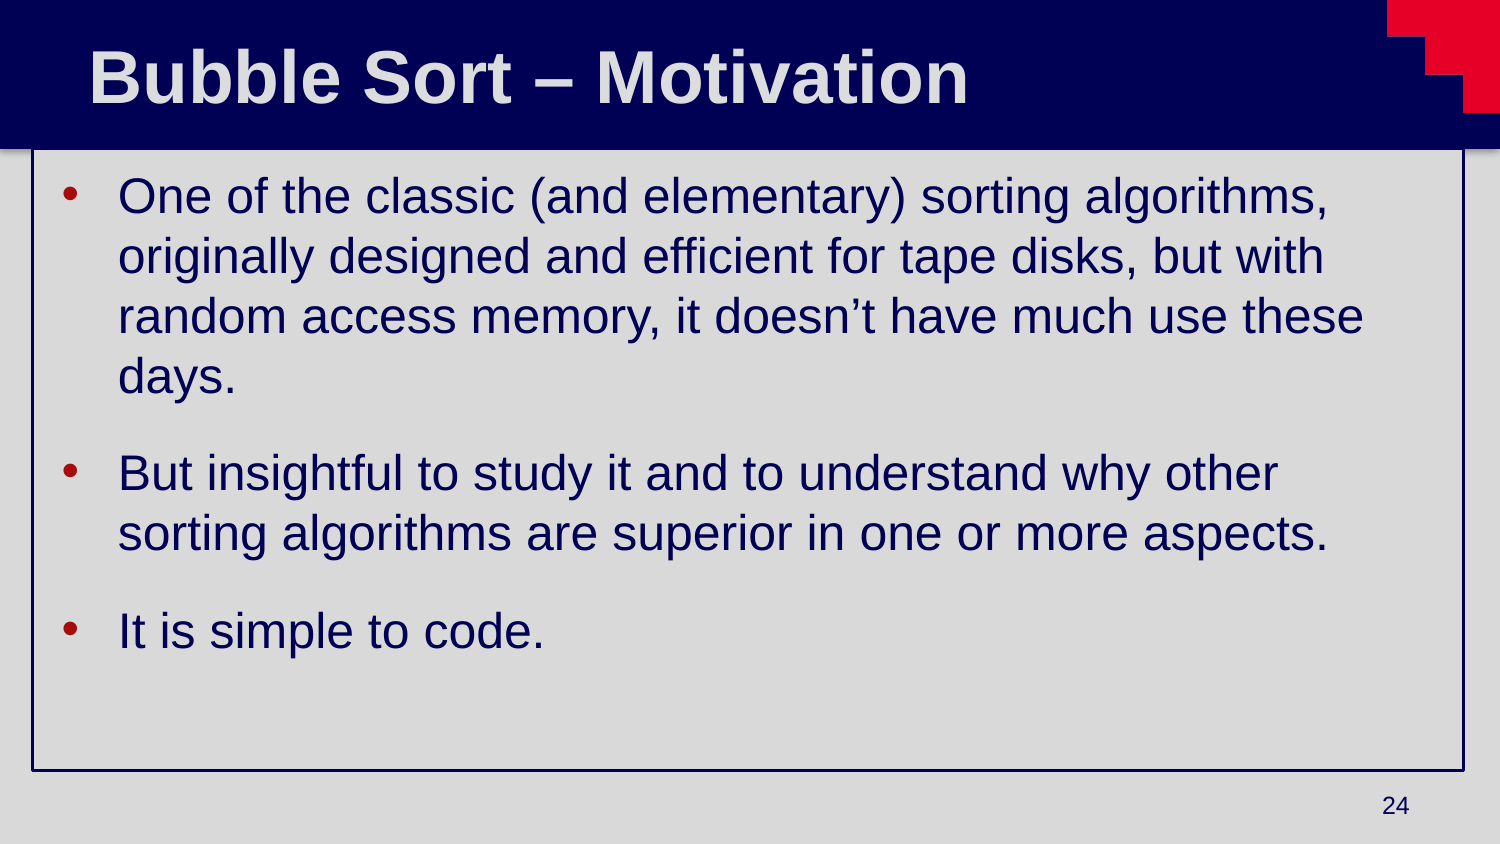

# Bubble Sort – Motivation
One of the classic (and elementary) sorting algorithms, originally designed and efficient for tape disks, but with random access memory, it doesn’t have much use these days.
But insightful to study it and to understand why other sorting algorithms are superior in one or more aspects.
It is simple to code.
24